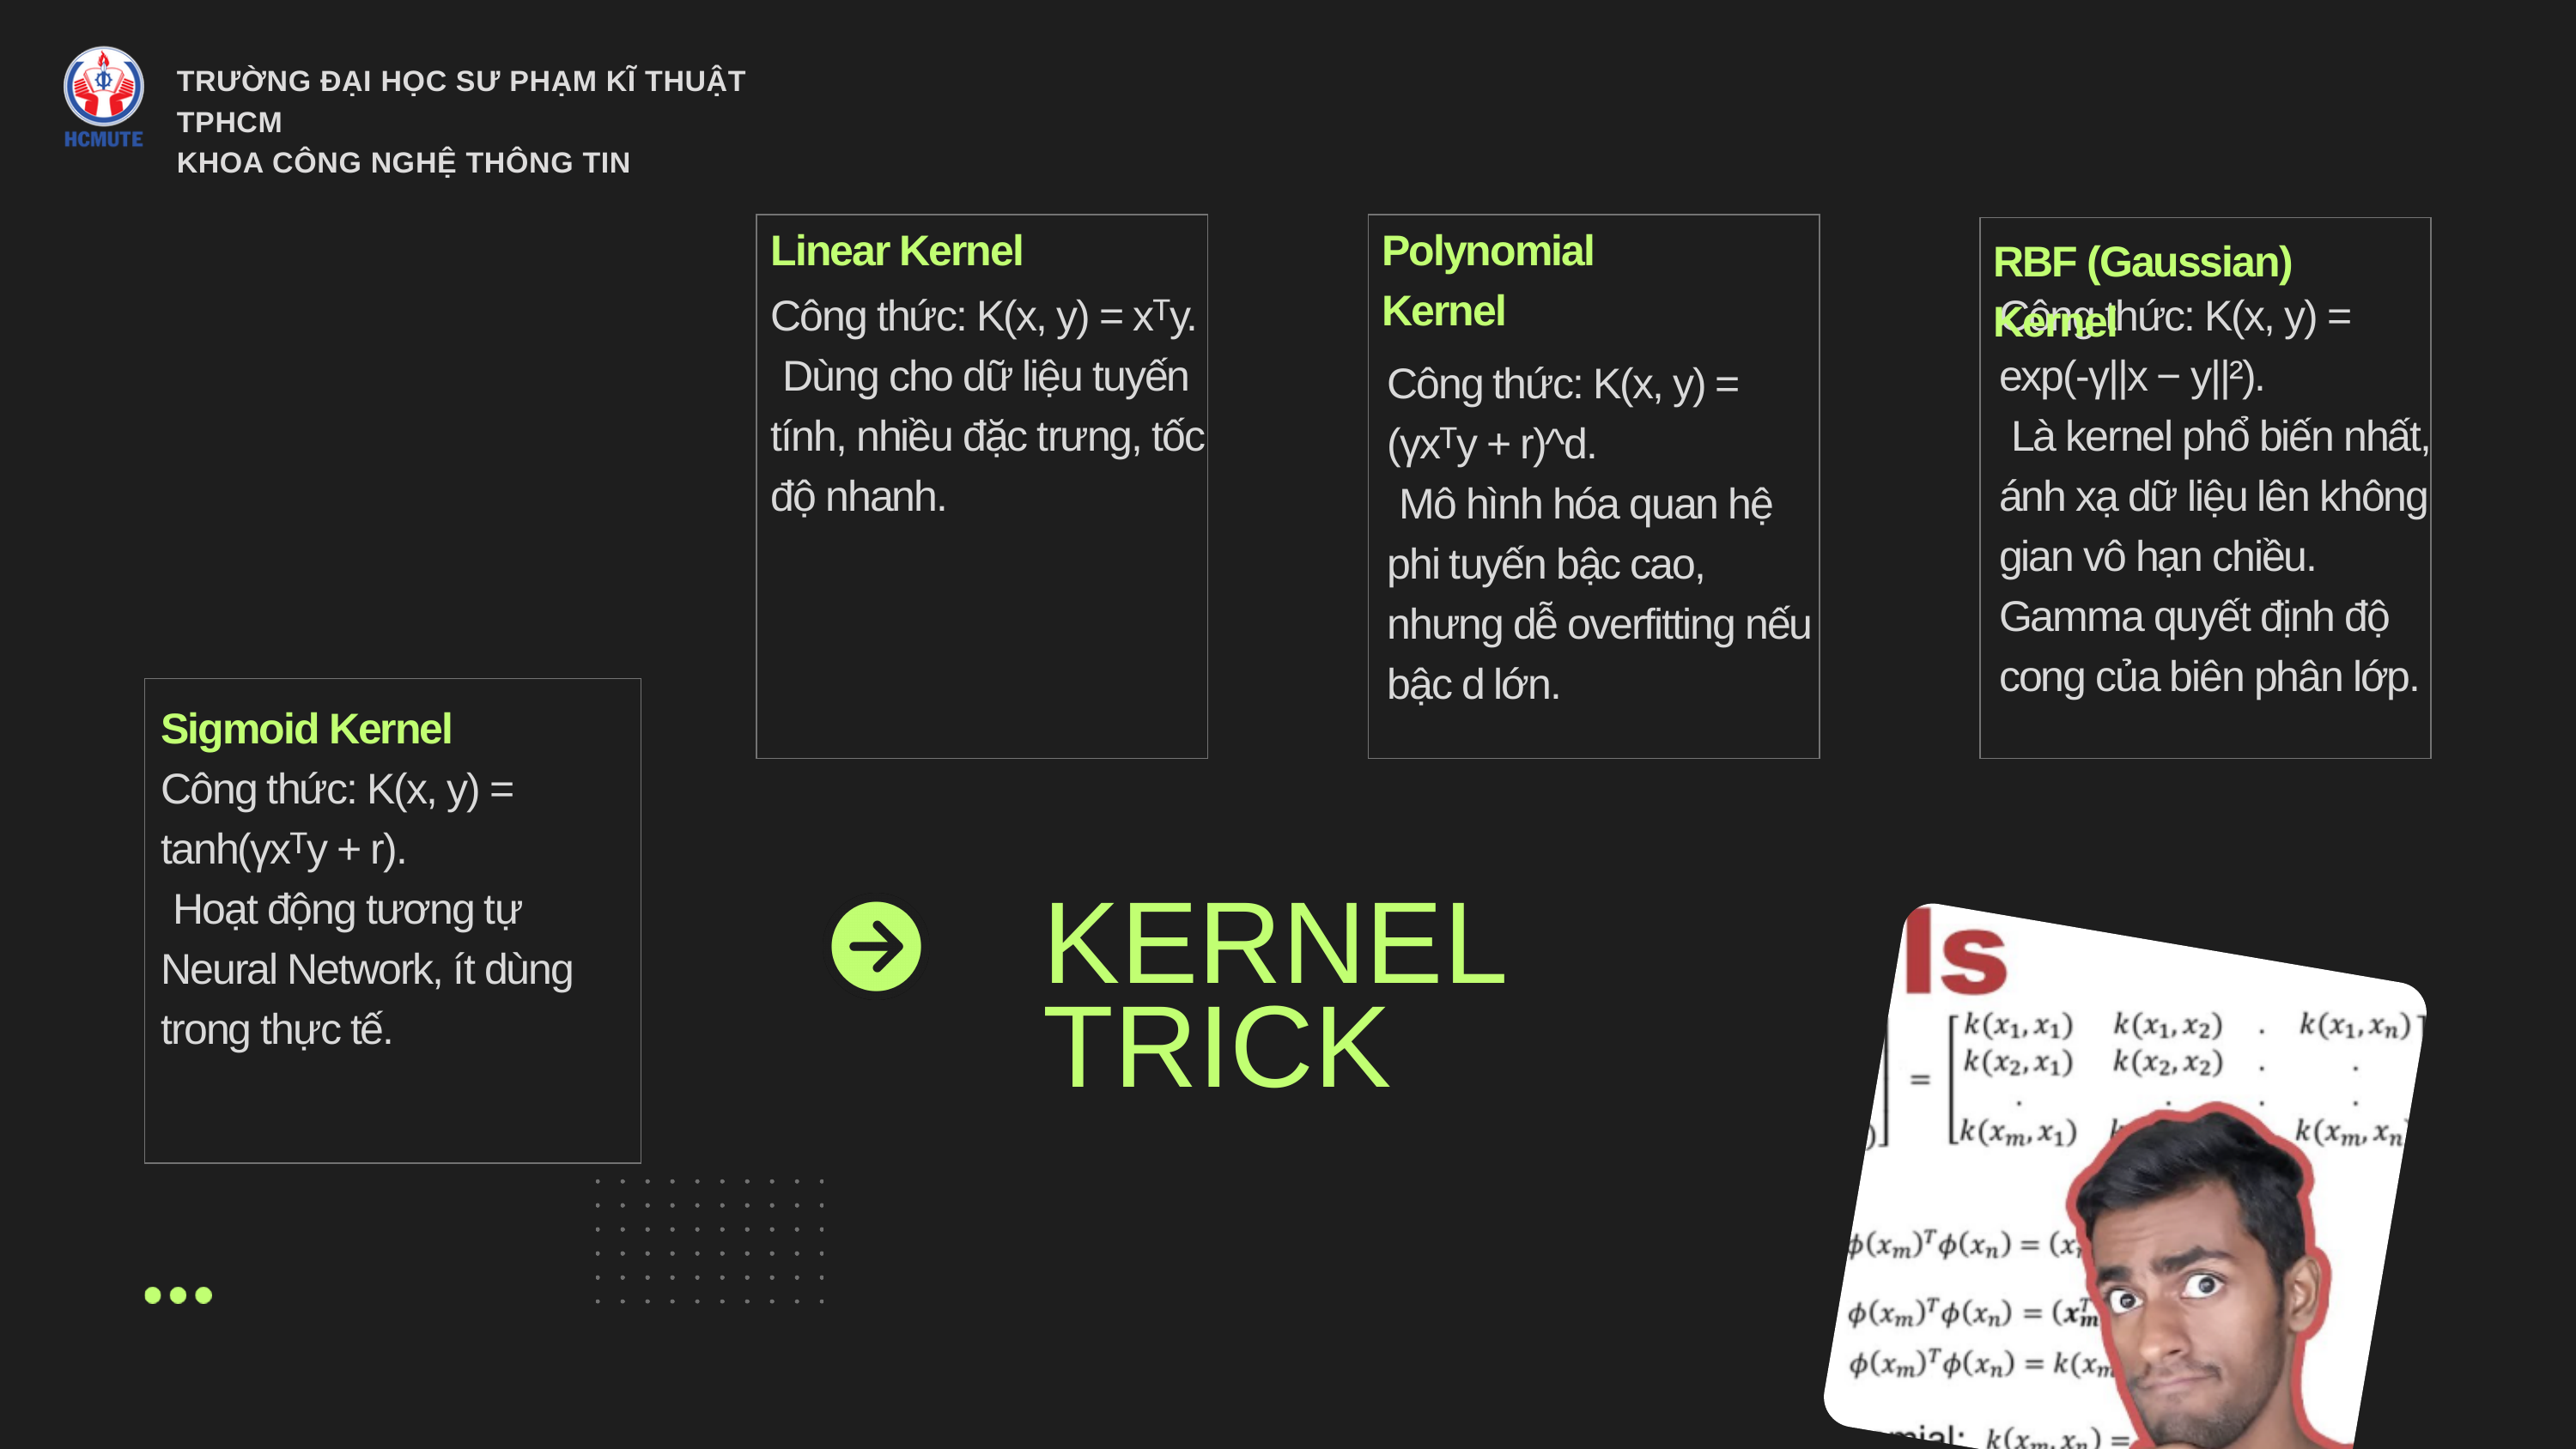

TRƯỜNG ĐẠI HỌC SƯ PHẠM KĨ THUẬT TPHCM
KHOA CÔNG NGHỆ THÔNG TIN
Polynomial Kernel

Linear Kernel

RBF (Gaussian) Kernel
Công thức: K(x, y) = xᵀy.
 Dùng cho dữ liệu tuyến tính, nhiều đặc trưng, tốc độ nhanh.

Công thức: K(x, y) = exp(-γ||x − y||²).
 Là kernel phổ biến nhất, ánh xạ dữ liệu lên không gian vô hạn chiều. Gamma quyết định độ cong của biên phân lớp.

Công thức: K(x, y) = (γxᵀy + r)^d.
 Mô hình hóa quan hệ phi tuyến bậc cao, nhưng dễ overfitting nếu bậc d lớn.

Sigmoid Kernel
Công thức: K(x, y) = tanh(γxᵀy + r).
 Hoạt động tương tự Neural Network, ít dùng trong thực tế.

KERNEL TRICK